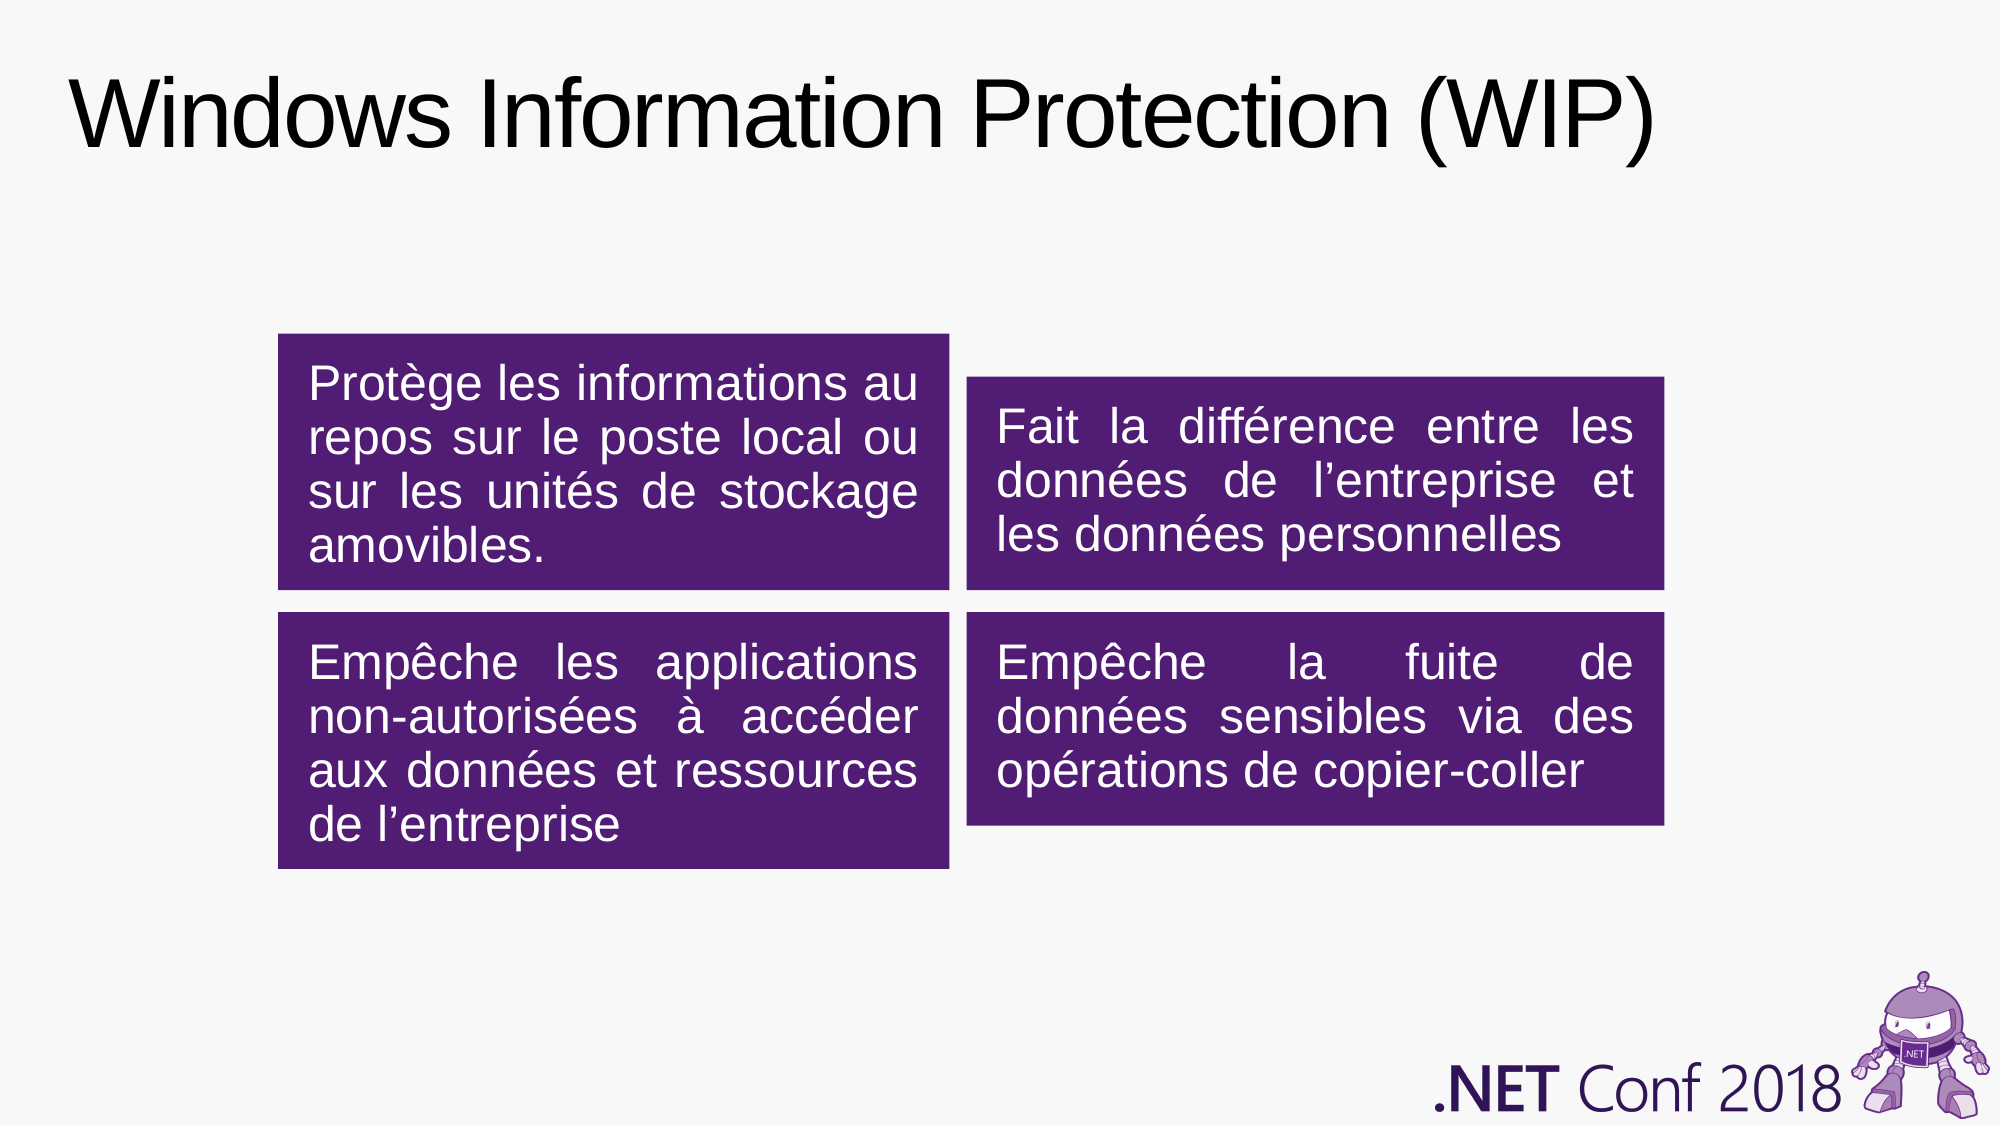

# Windows Information Protection (WIP)
Protège les informations au repos sur le poste local ou sur les unités de stockage amovibles.
Fait la différence entre les données de l’entreprise et les données personnelles
Empêche les applications non-autorisées à accéder aux données et ressources de l’entreprise
Empêche la fuite de données sensibles via des opérations de copier-coller